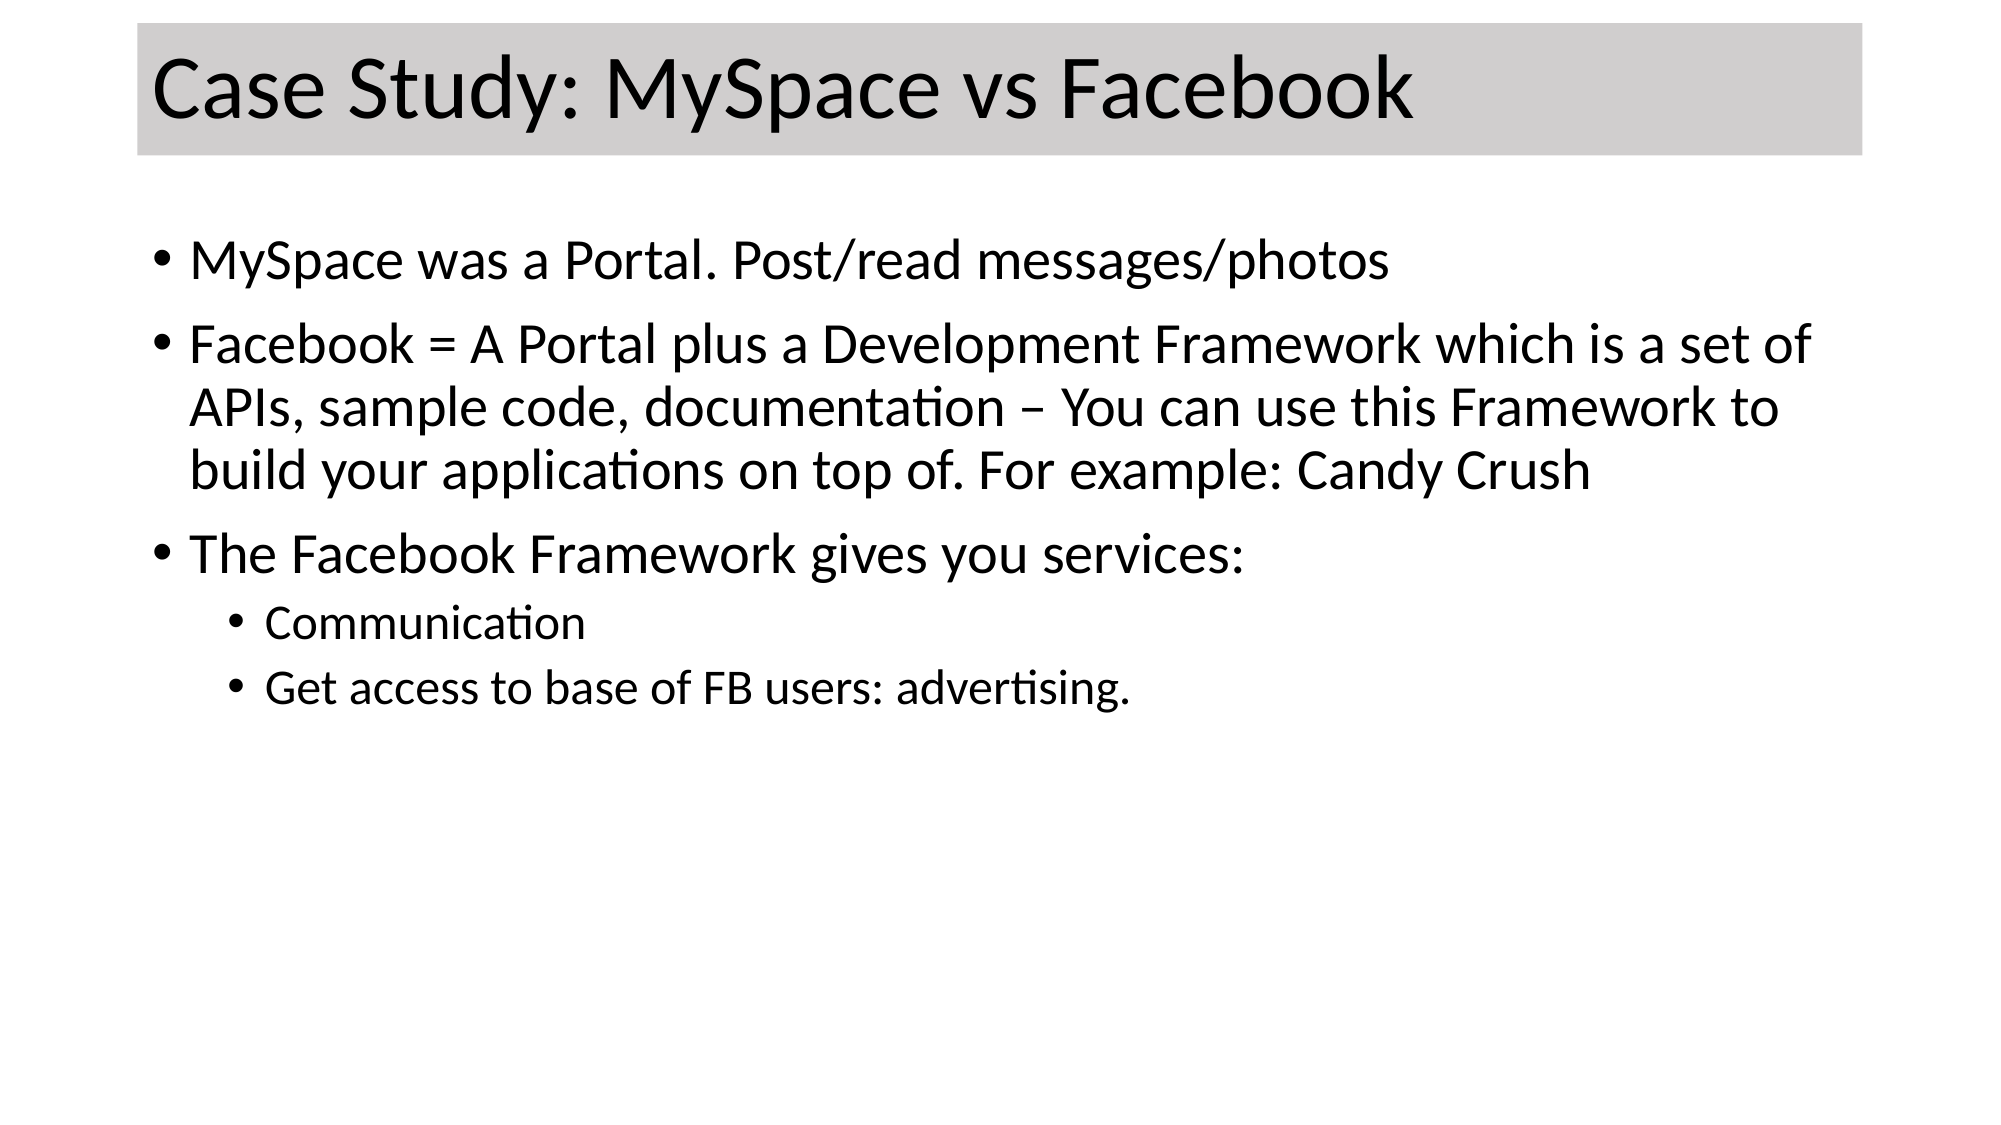

# Case Study: MySpace vs Facebook
MySpace was a Portal. Post/read messages/photos
Facebook = A Portal plus a Development Framework which is a set of APIs, sample code, documentation – You can use this Framework to build your applications on top of. For example: Candy Crush
The Facebook Framework gives you services:
Communication
Get access to base of FB users: advertising.